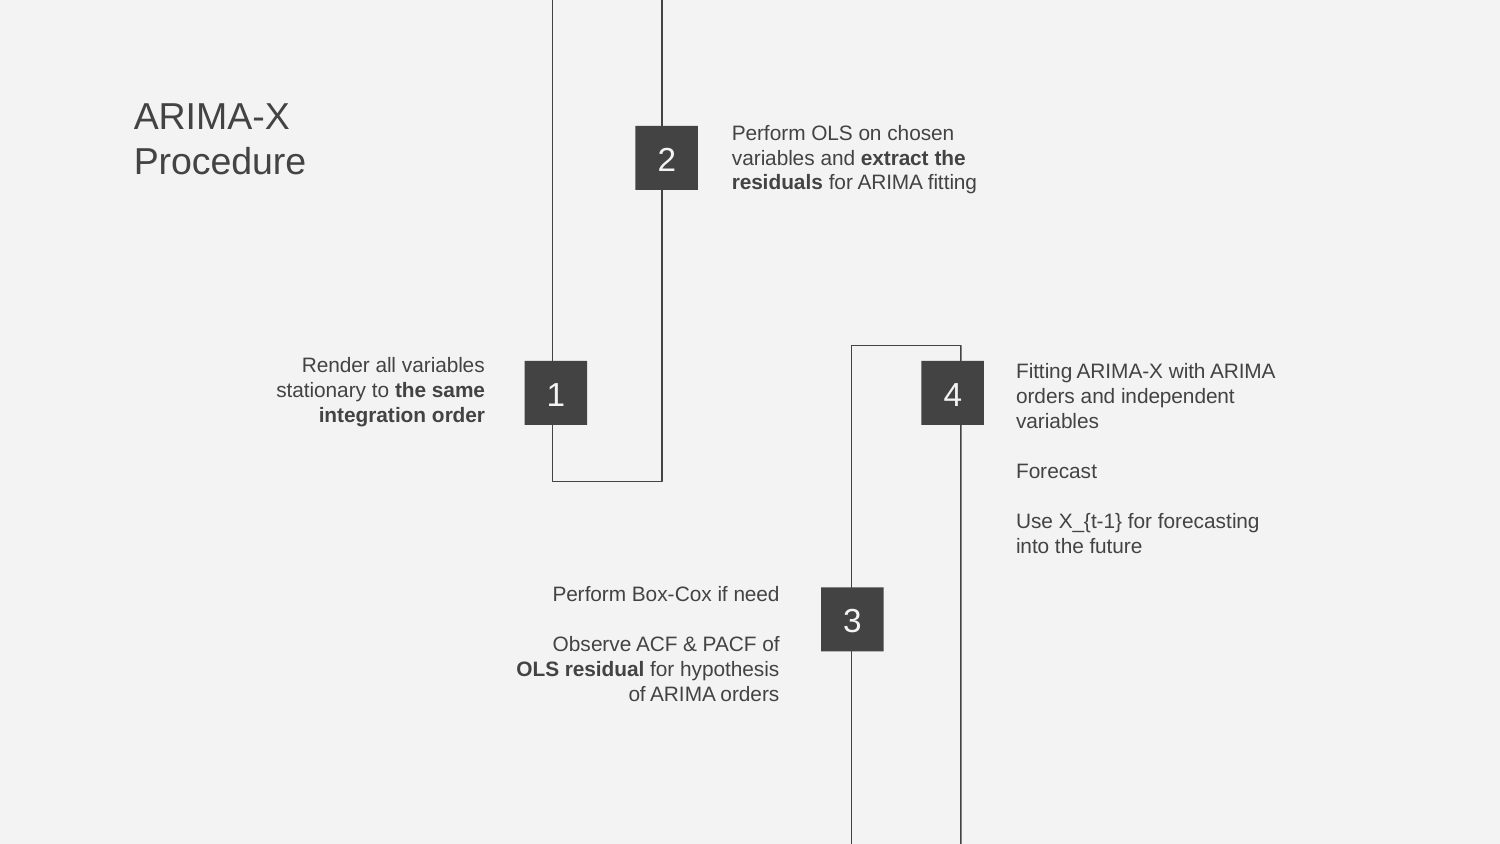

ARIMA-X
Procedure
Perform OLS on chosen variables and extract the residuals for ARIMA fitting
2
Render all variables stationary to the same integration order
Fitting ARIMA-X with ARIMA orders and independent variables

Forecast

Use X_{t-1} for forecasting into the future
1
4
Perform Box-Cox if need

Observe ACF & PACF of OLS residual for hypothesis of ARIMA orders
3